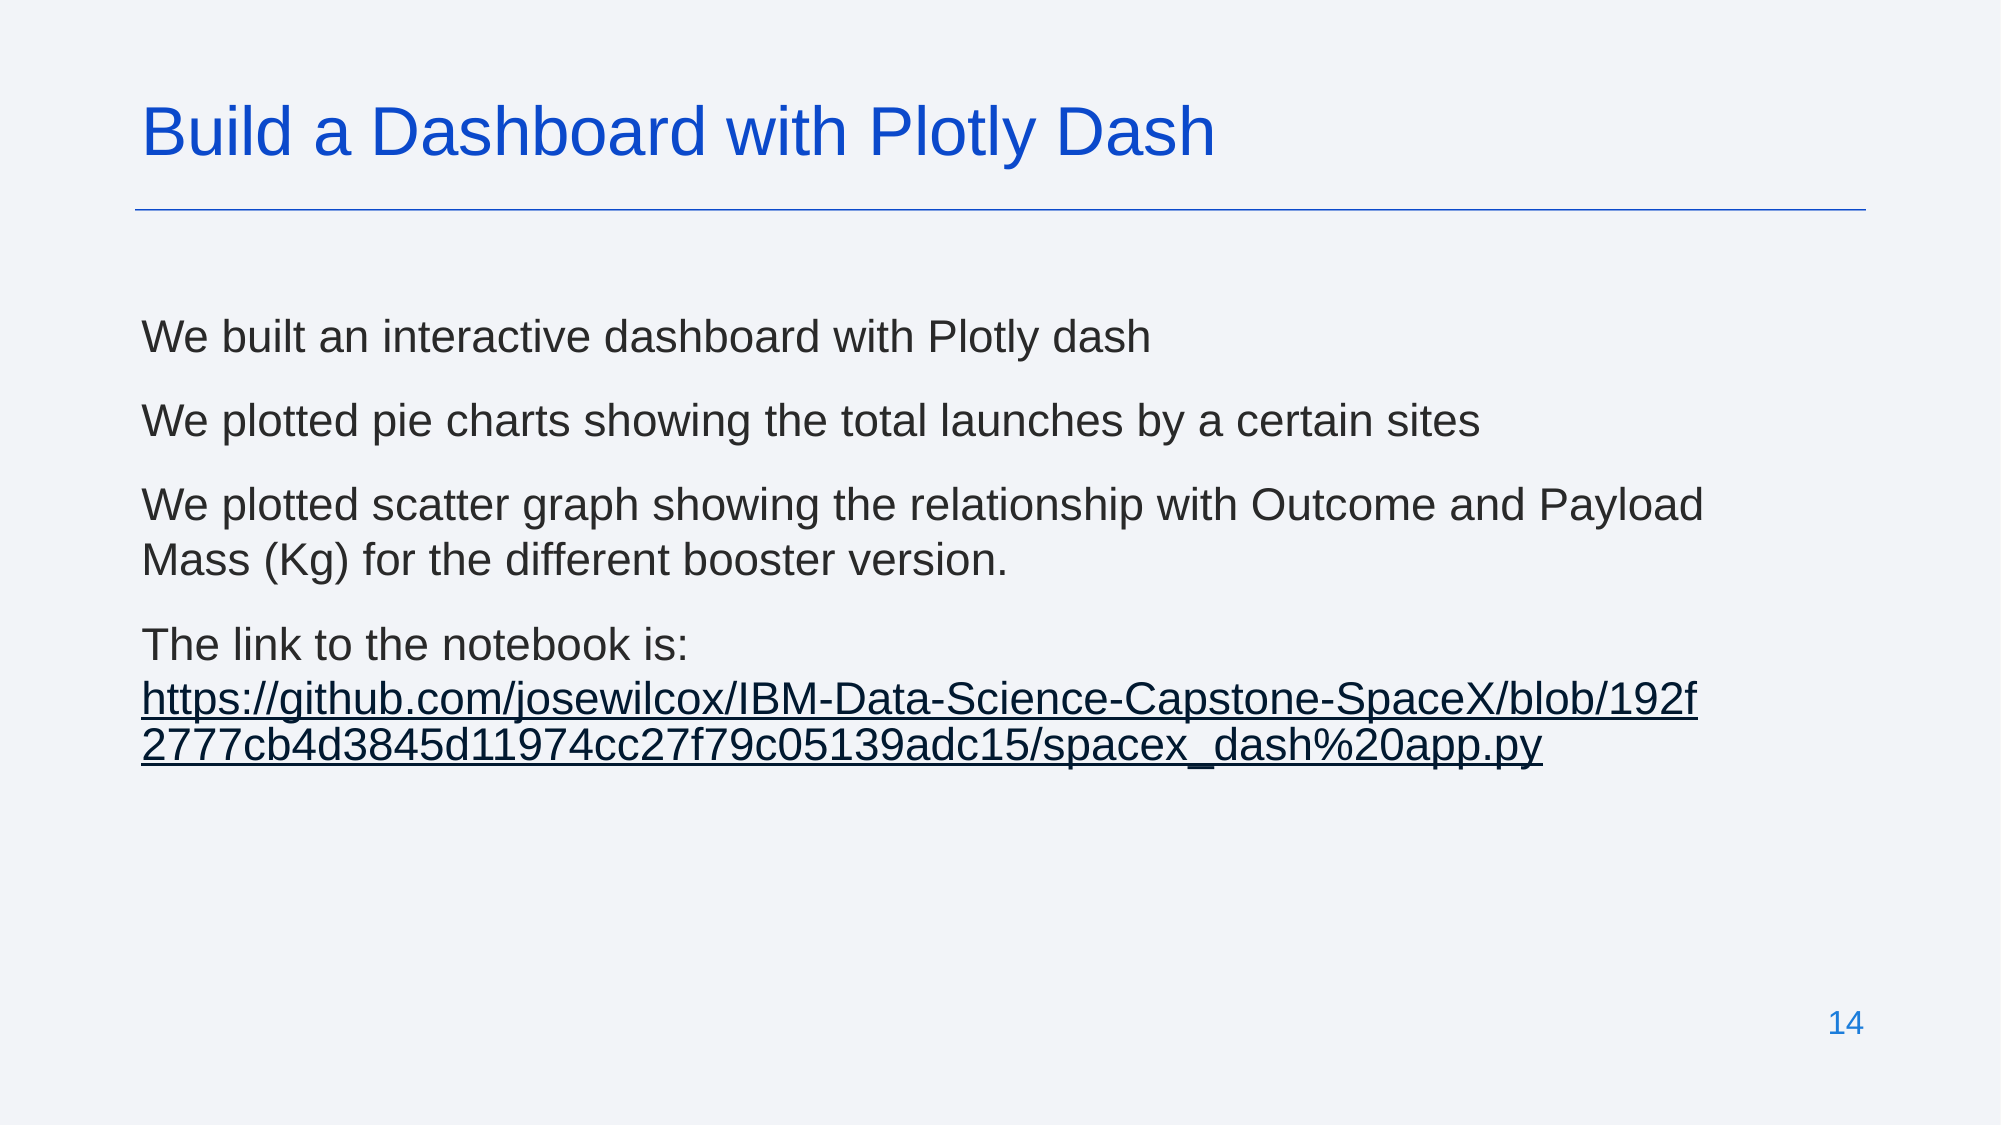

Build a Dashboard with Plotly Dash
We built an interactive dashboard with Plotly dash
We plotted pie charts showing the total launches by a certain sites
We plotted scatter graph showing the relationship with Outcome and Payload Mass (Kg) for the different booster version.
The link to the notebook is:
https://github.com/josewilcox/IBM-Data-Science-Capstone-SpaceX/blob/192f2777cb4d3845d11974cc27f79c05139adc15/spacex_dash%20app.py

14